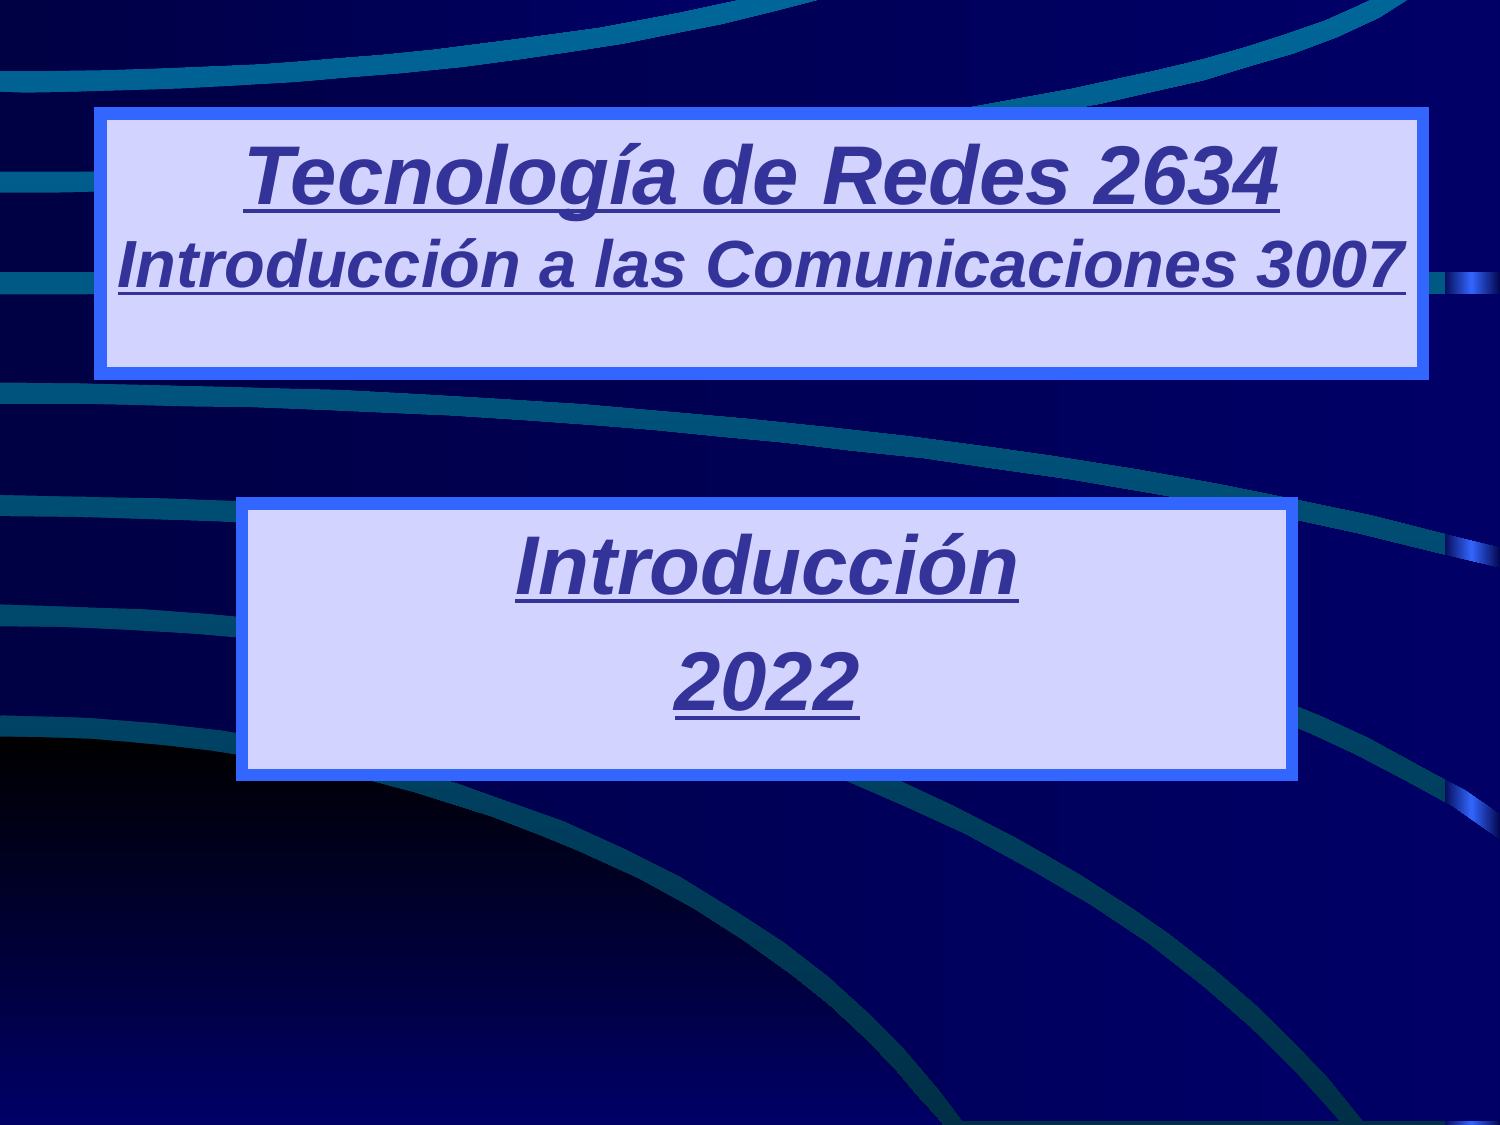

# Tecnología de Redes 2634 Introducción a las Comunicaciones 3007
Introducción
2022